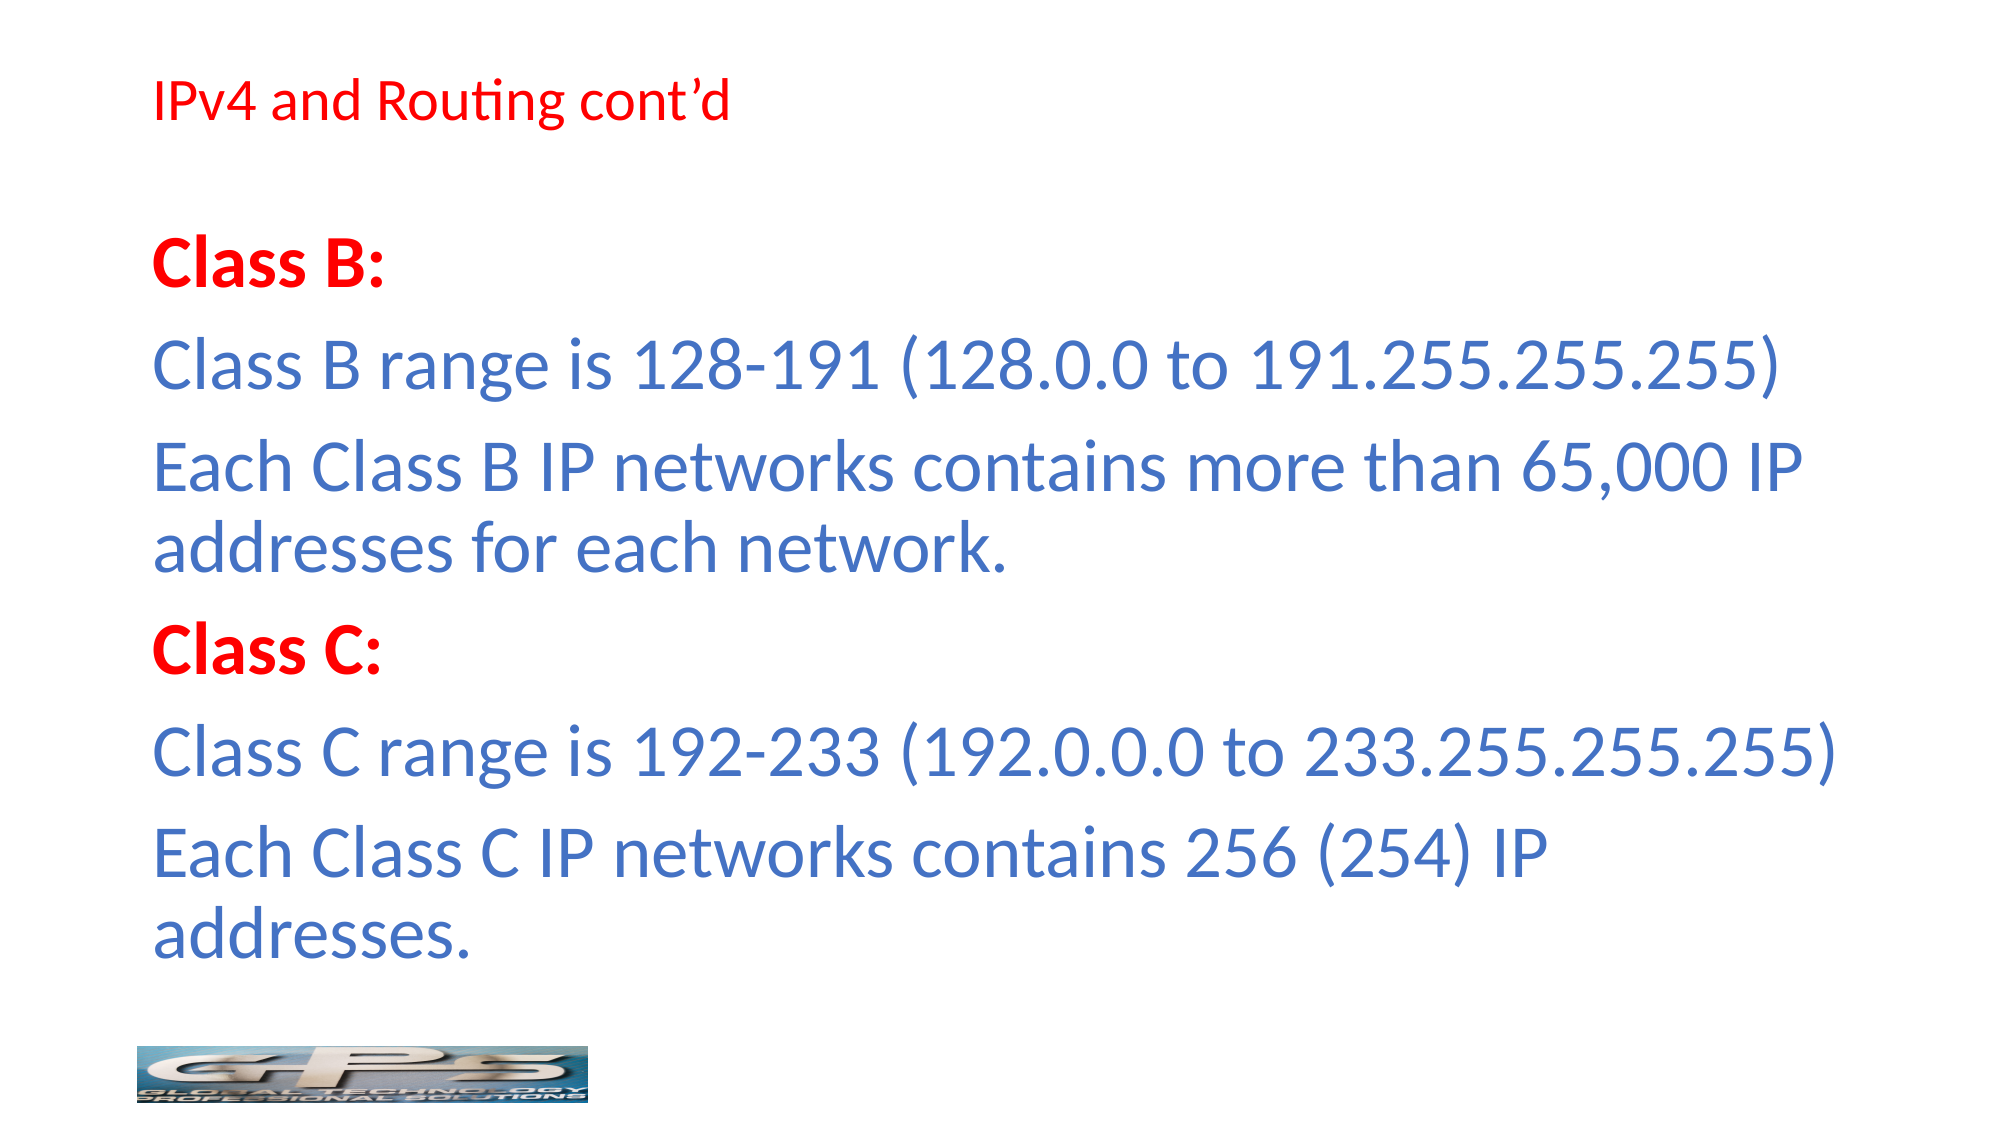

# IPv4 and Routing cont’d
Class B:
Class B range is 128-191 (128.0.0 to 191.255.255.255)
Each Class B IP networks contains more than 65,000 IP addresses for each network.
Class C:
Class C range is 192-233 (192.0.0.0 to 233.255.255.255)
Each Class C IP networks contains 256 (254) IP addresses.